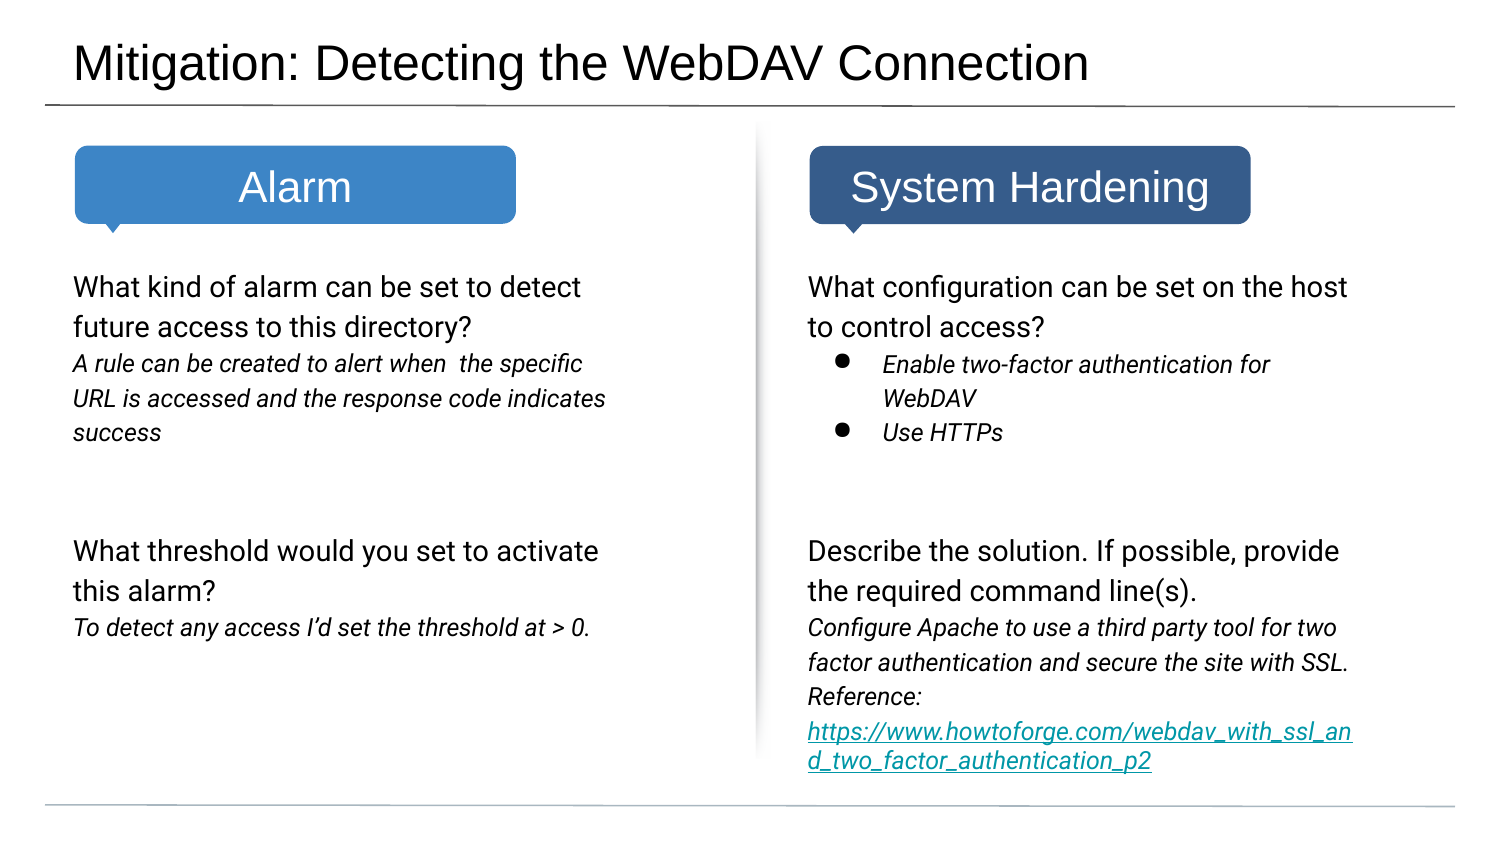

# Mitigation: Detecting the WebDAV Connection
What kind of alarm can be set to detect future access to this directory?
A rule can be created to alert when  the specific URL is accessed and the response code indicates success

What threshold would you set to activate this alarm?
To detect any access I’d set the threshold at > 0.
What configuration can be set on the host to control access?
Enable two-factor authentication for WebDAV
Use HTTPs

Describe the solution. If possible, provide the required command line(s).
Configure Apache to use a third party tool for two factor authentication and secure the site with SSL.
Reference: https://www.howtoforge.com/webdav_with_ssl_and_two_factor_authentication_p2